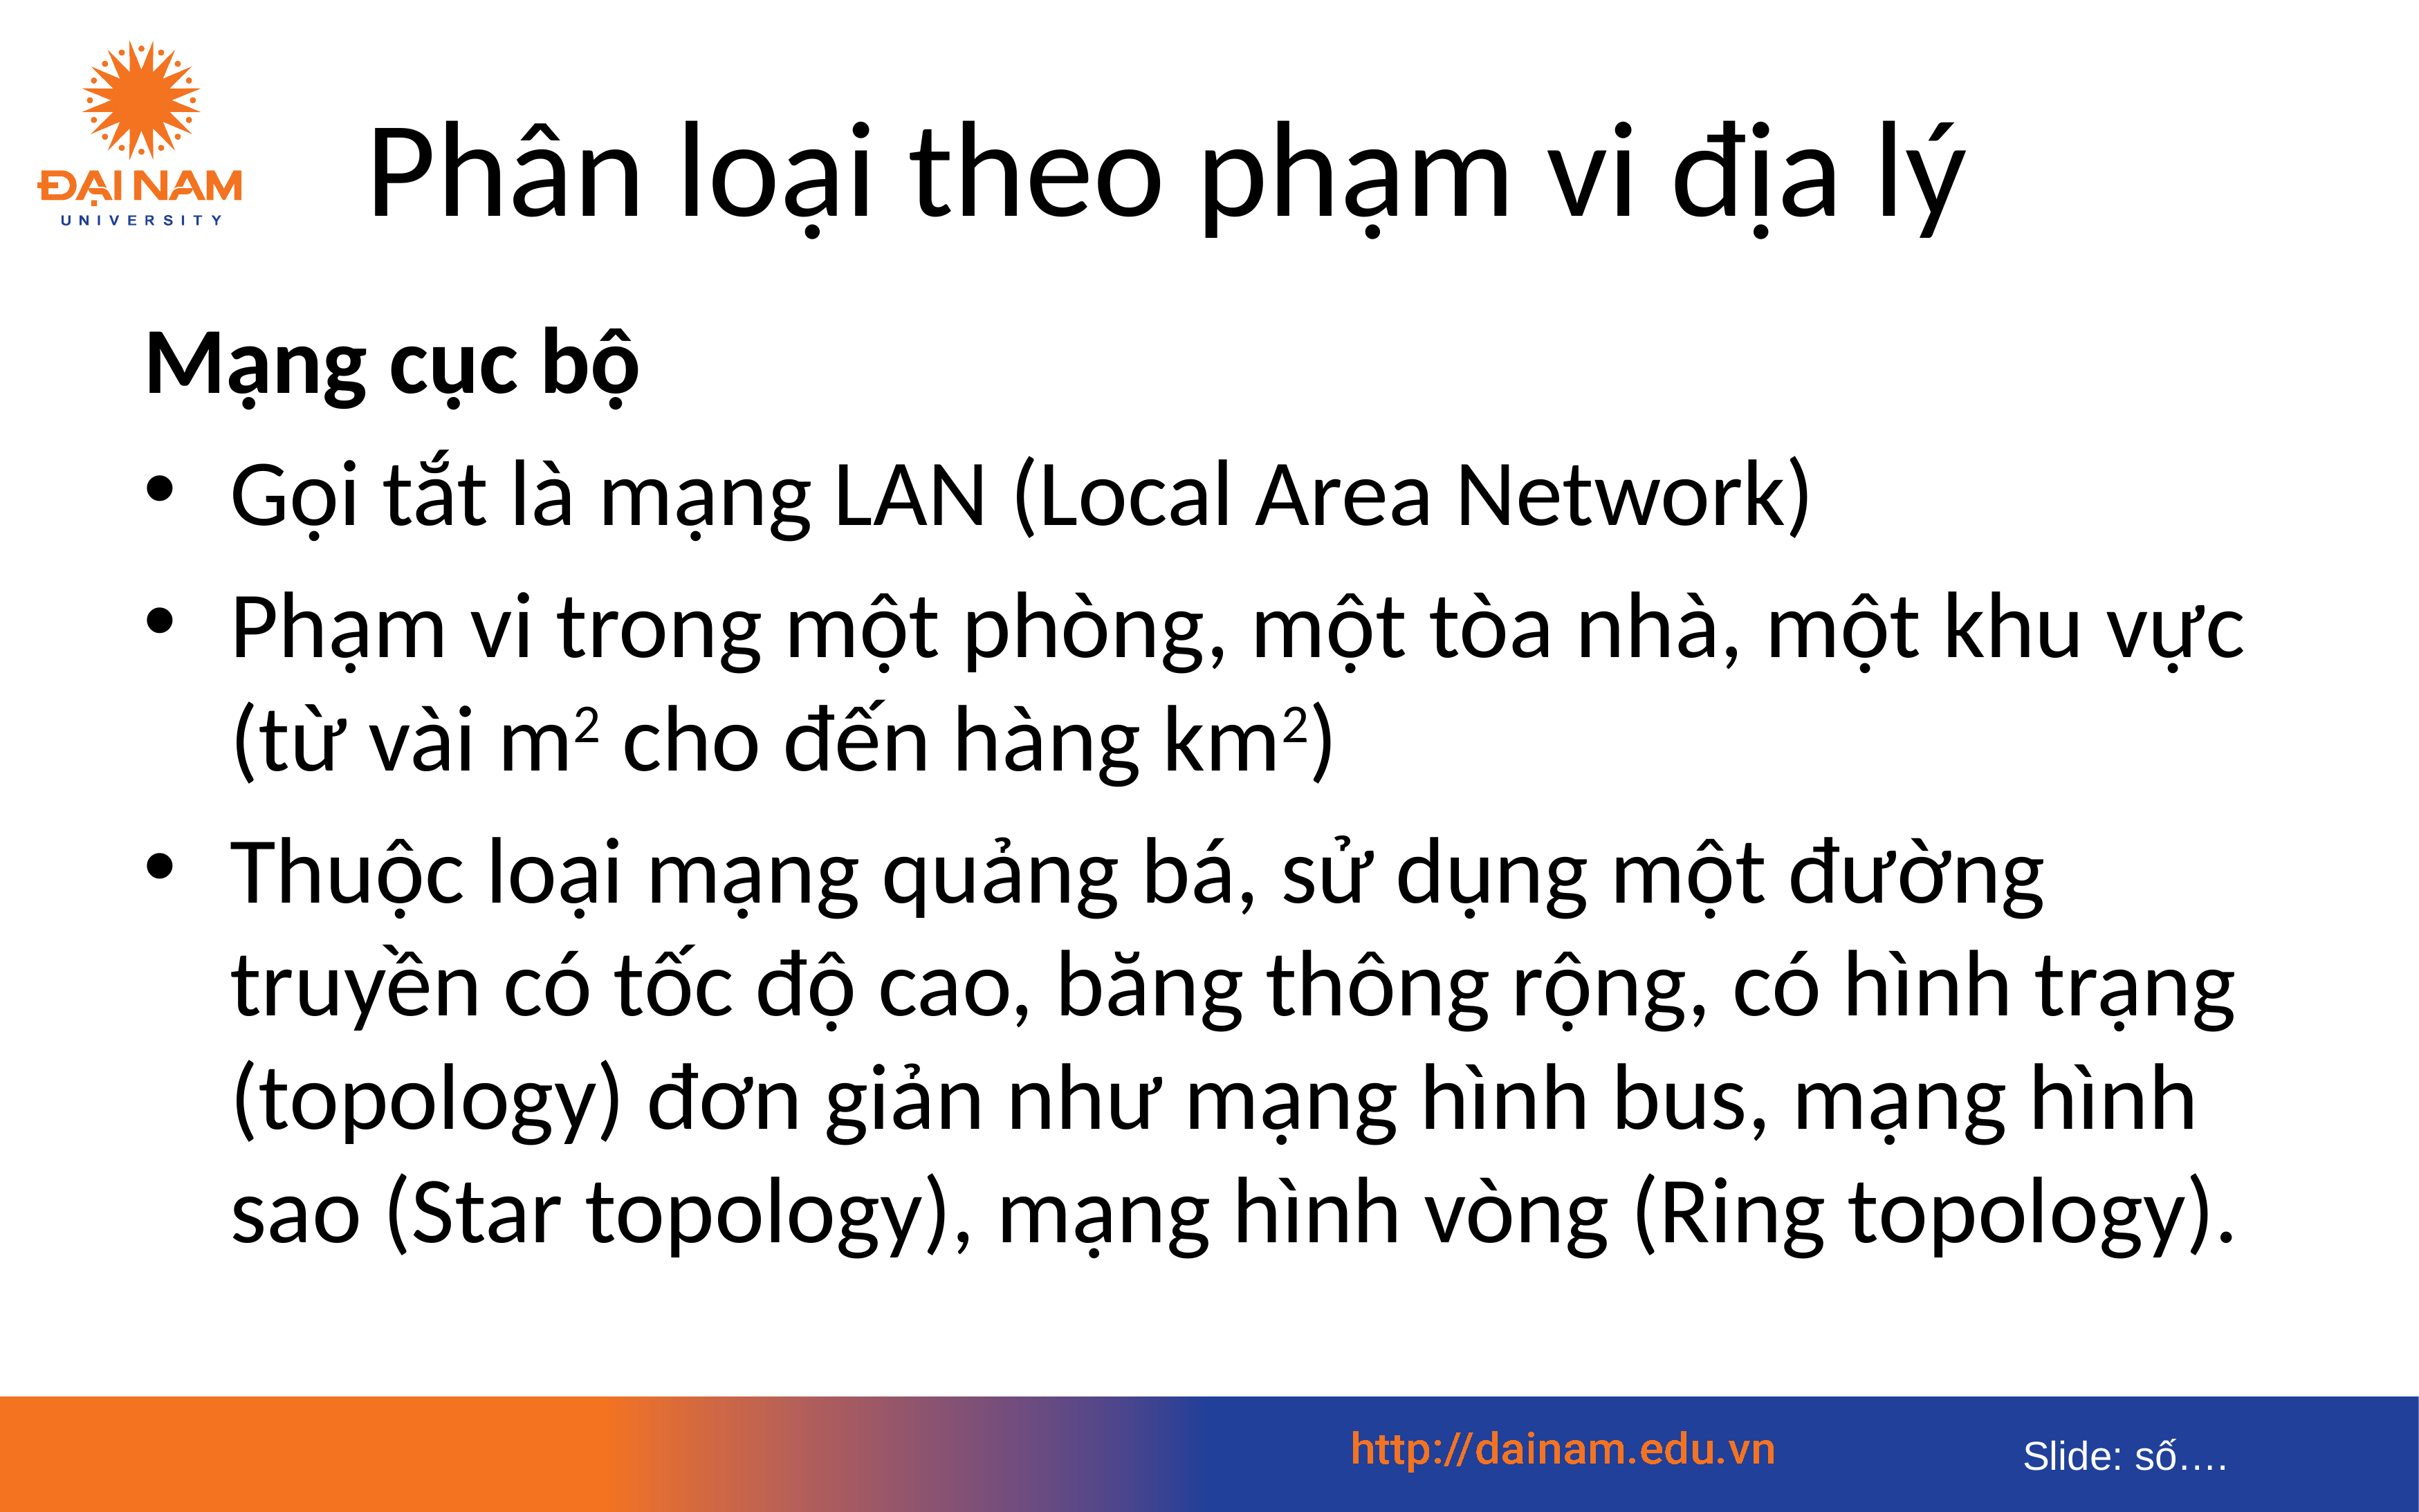

# Phân loại theo phạm vi địa lý
Mạng cục bộ
Gọi tắt là mạng LAN (Local Area Network)
Phạm vi trong một phòng, một tòa nhà, một khu vực (từ vài m2 cho đến hàng km2)
Thuộc loại mạng quảng bá, sử dụng một đường truyền có tốc độ cao, băng thông rộng, có hình trạng (topology) đơn giản như mạng hình bus, mạng hình sao (Star topology), mạng hình vòng (Ring topology).